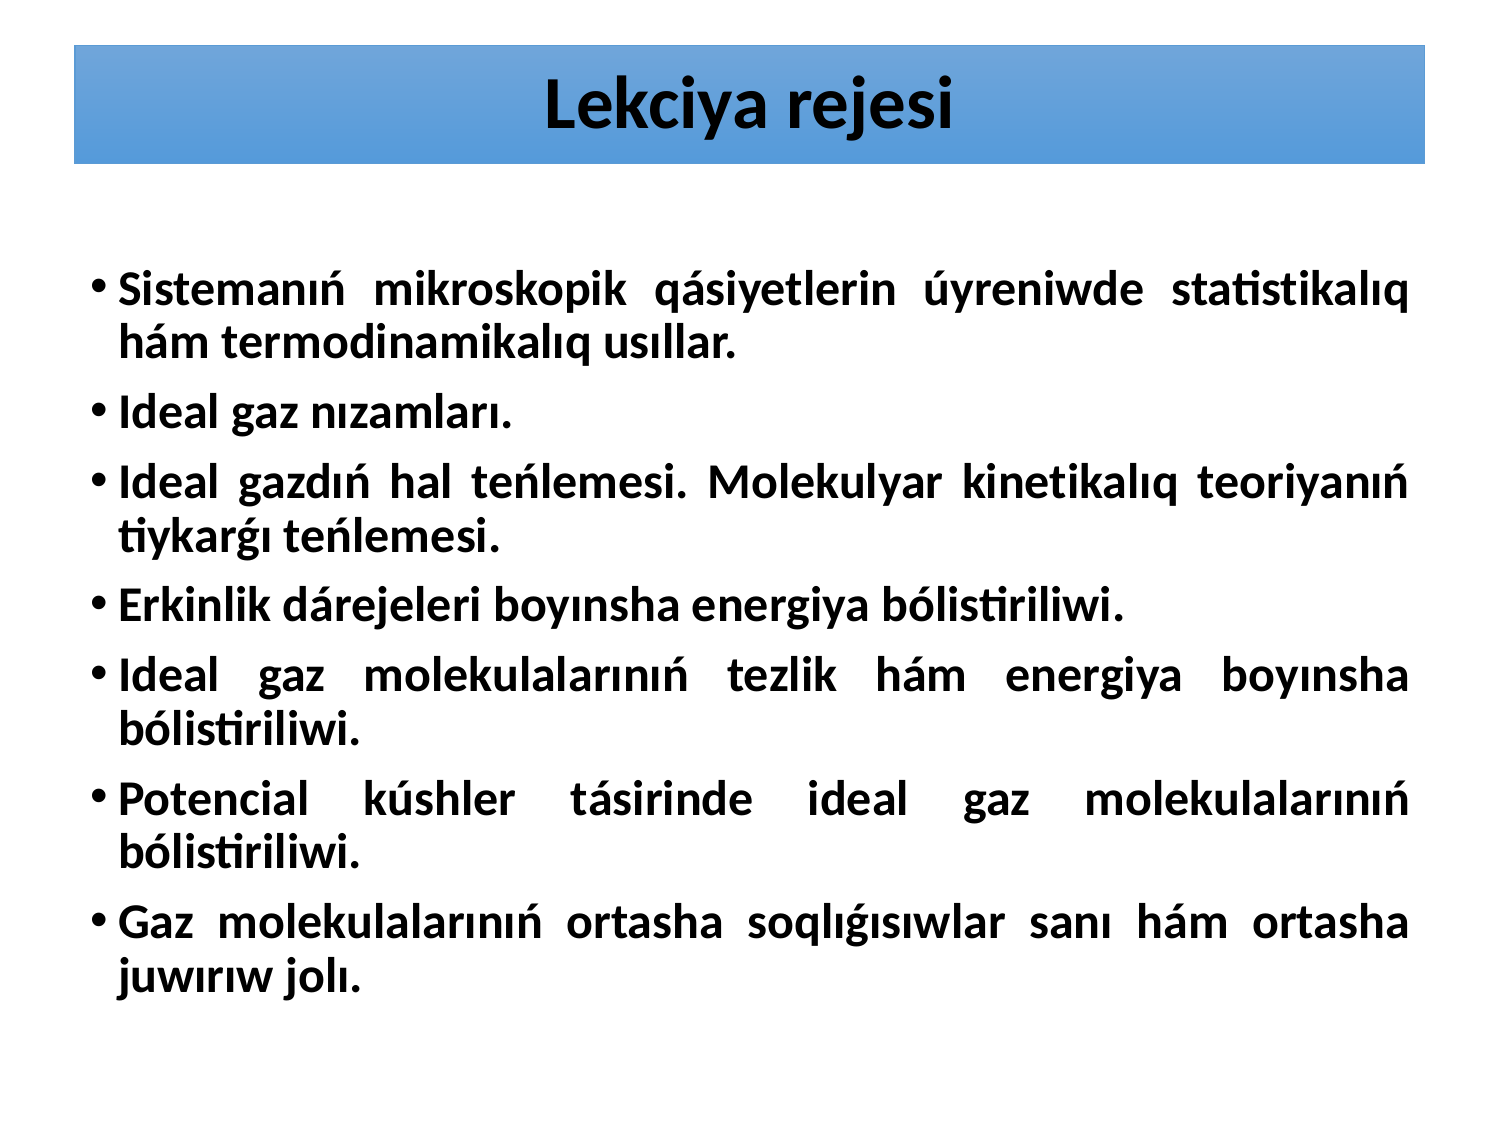

# Lekciya rejesi

Sistemanıń mikroskopik qásiyetlerin úyreniwde statistikalıq hám termodinamikalıq usıllar.
Ideal gaz nızamları.
Ideal gazdıń hal teńlemesi. Molekulyar kinetikalıq teoriyanıń tiykarǵı teńlemesi.
Erkinlik dárejeleri boyınsha energiya bólistiriliwi.
Ideal gaz molekulalarınıń tezlik hám energiya boyınsha bólistiriliwi.
Potencial kúshler tásirinde ideal gaz molekulalarınıń bólistiriliwi.
Gaz molekulalarınıń ortasha soqlıǵısıwlar sanı hám ortasha juwırıw jolı.